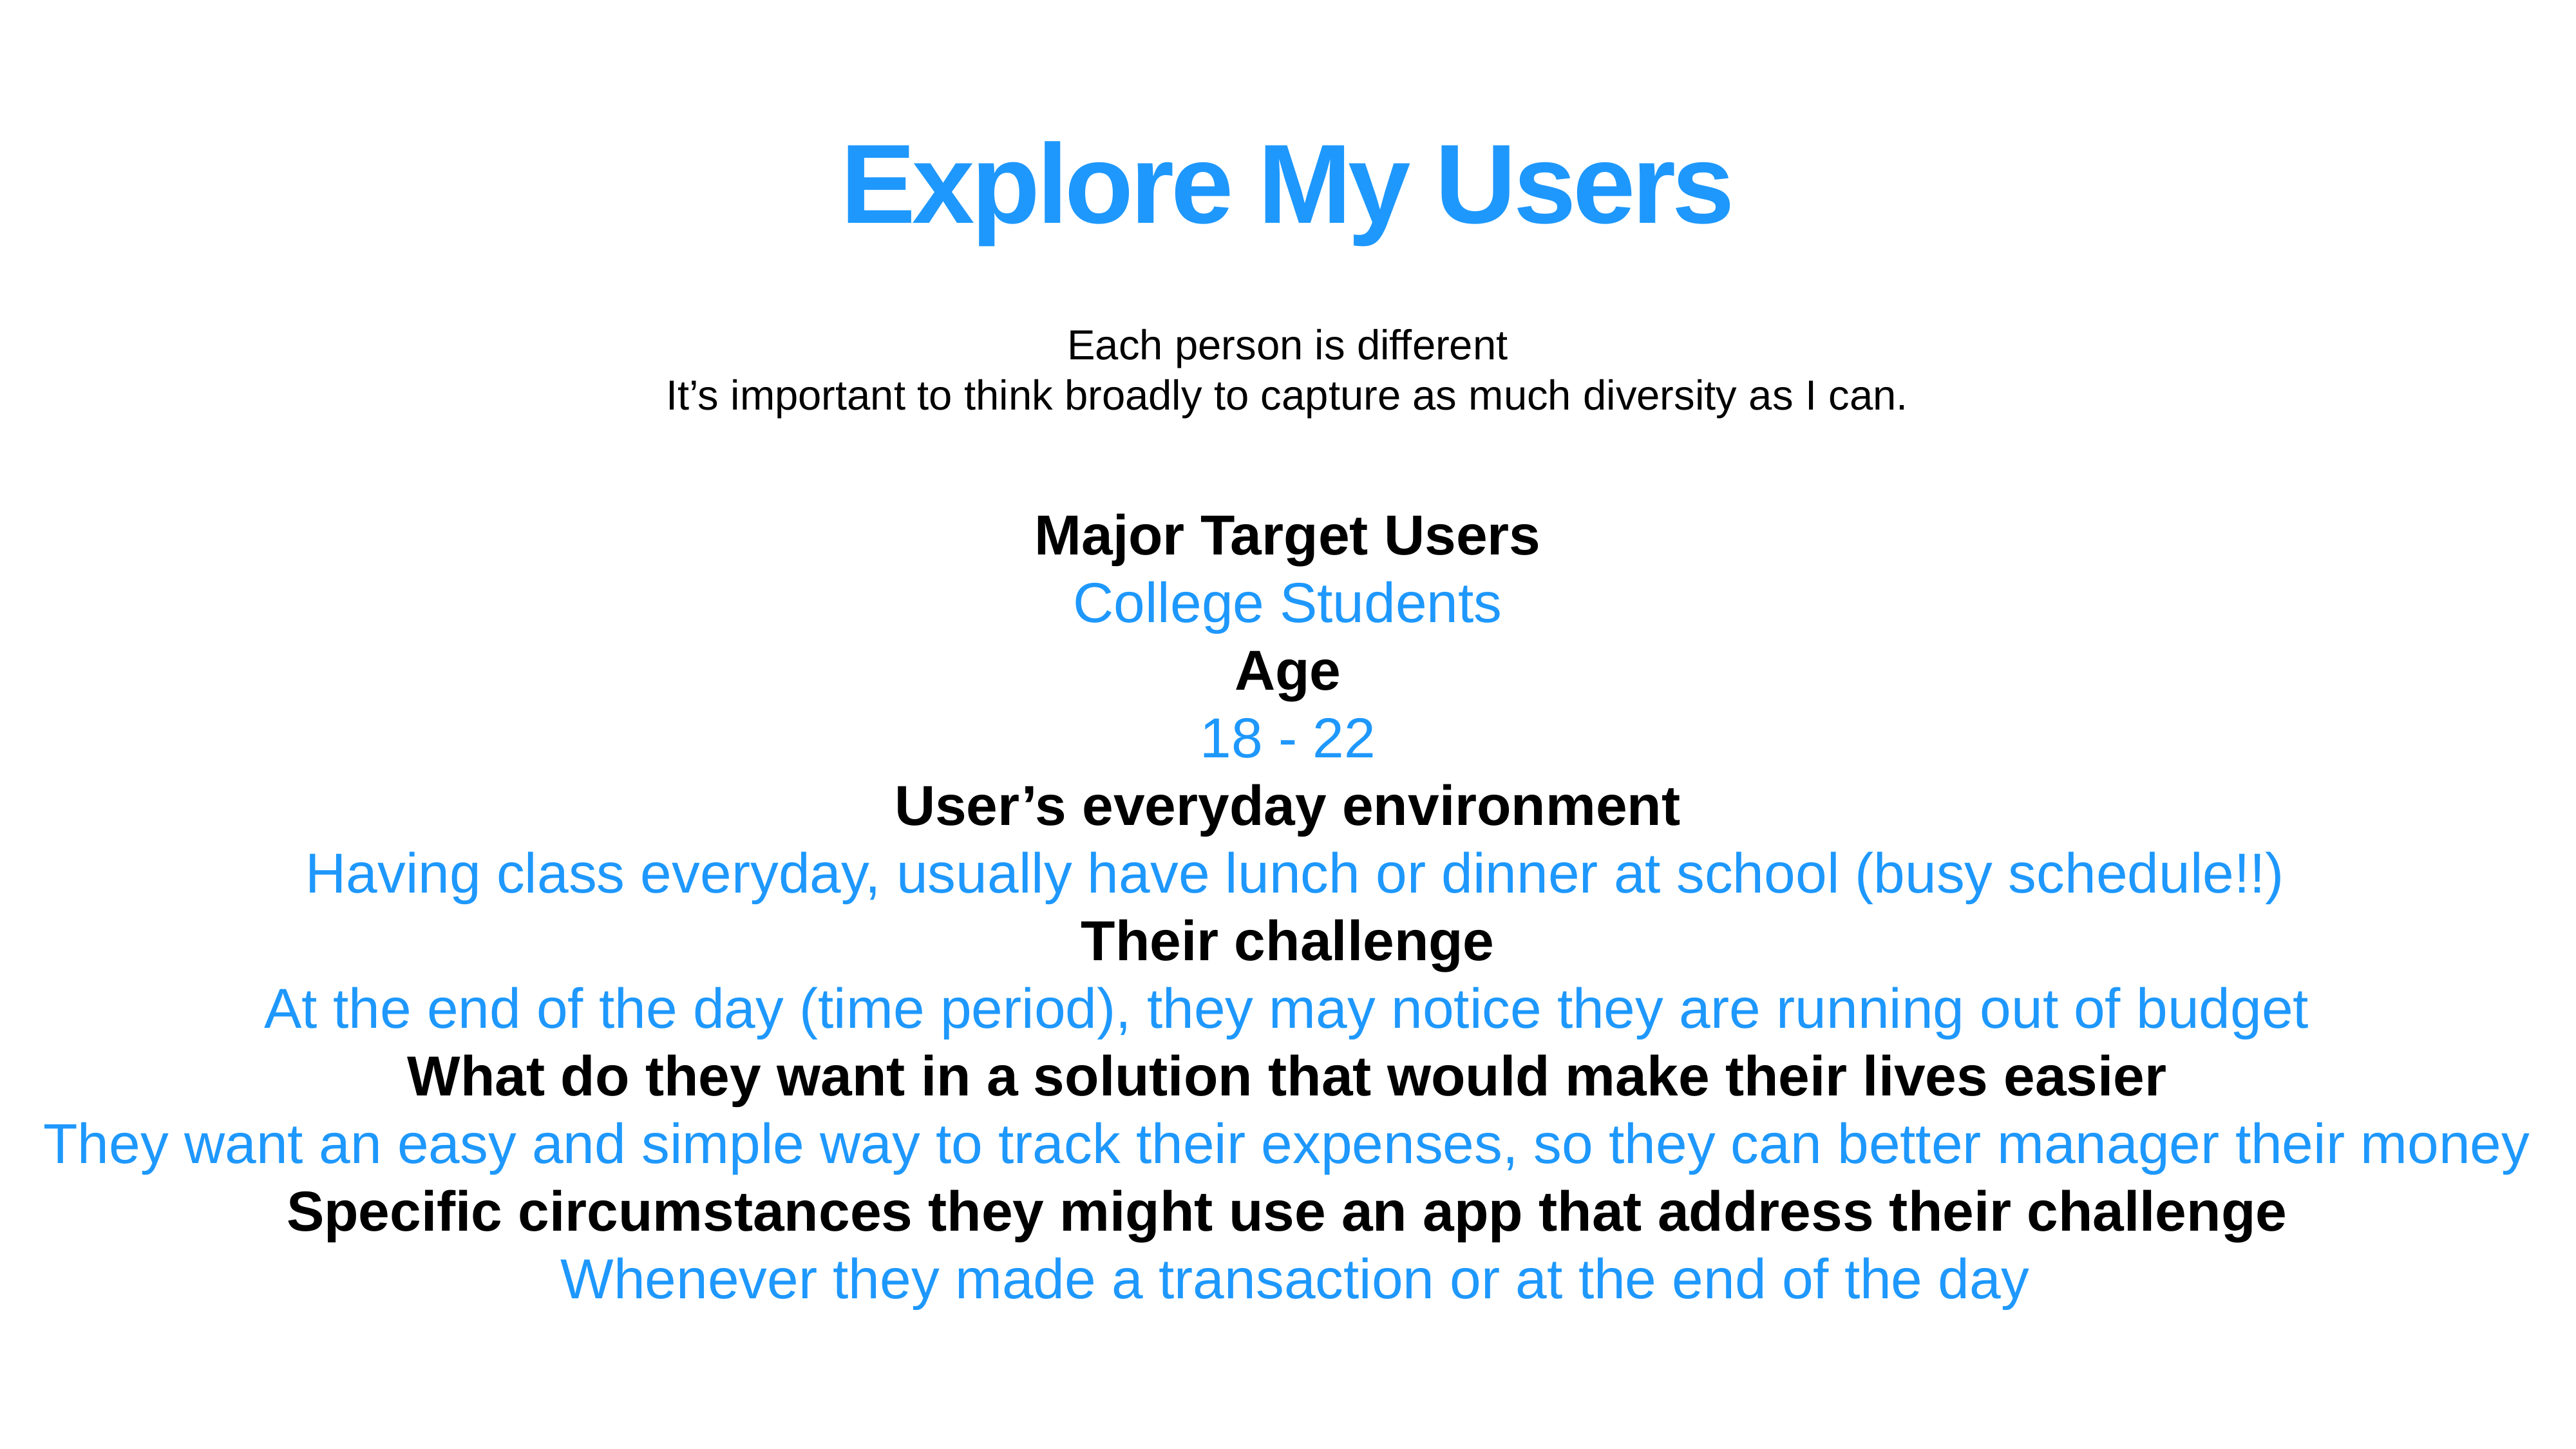

# Explore My Users
Each person is different
It’s important to think broadly to capture as much diversity as I can.
Major Target Users
College Students
Age
18 - 22
User’s everyday environment
 Having class everyday, usually have lunch or dinner at school (busy schedule!!)
Their challenge
At the end of the day (time period), they may notice they are running out of budget
What do they want in a solution that would make their lives easier
They want an easy and simple way to track their expenses, so they can better manager their money
Specific circumstances they might use an app that address their challenge
 Whenever they made a transaction or at the end of the day